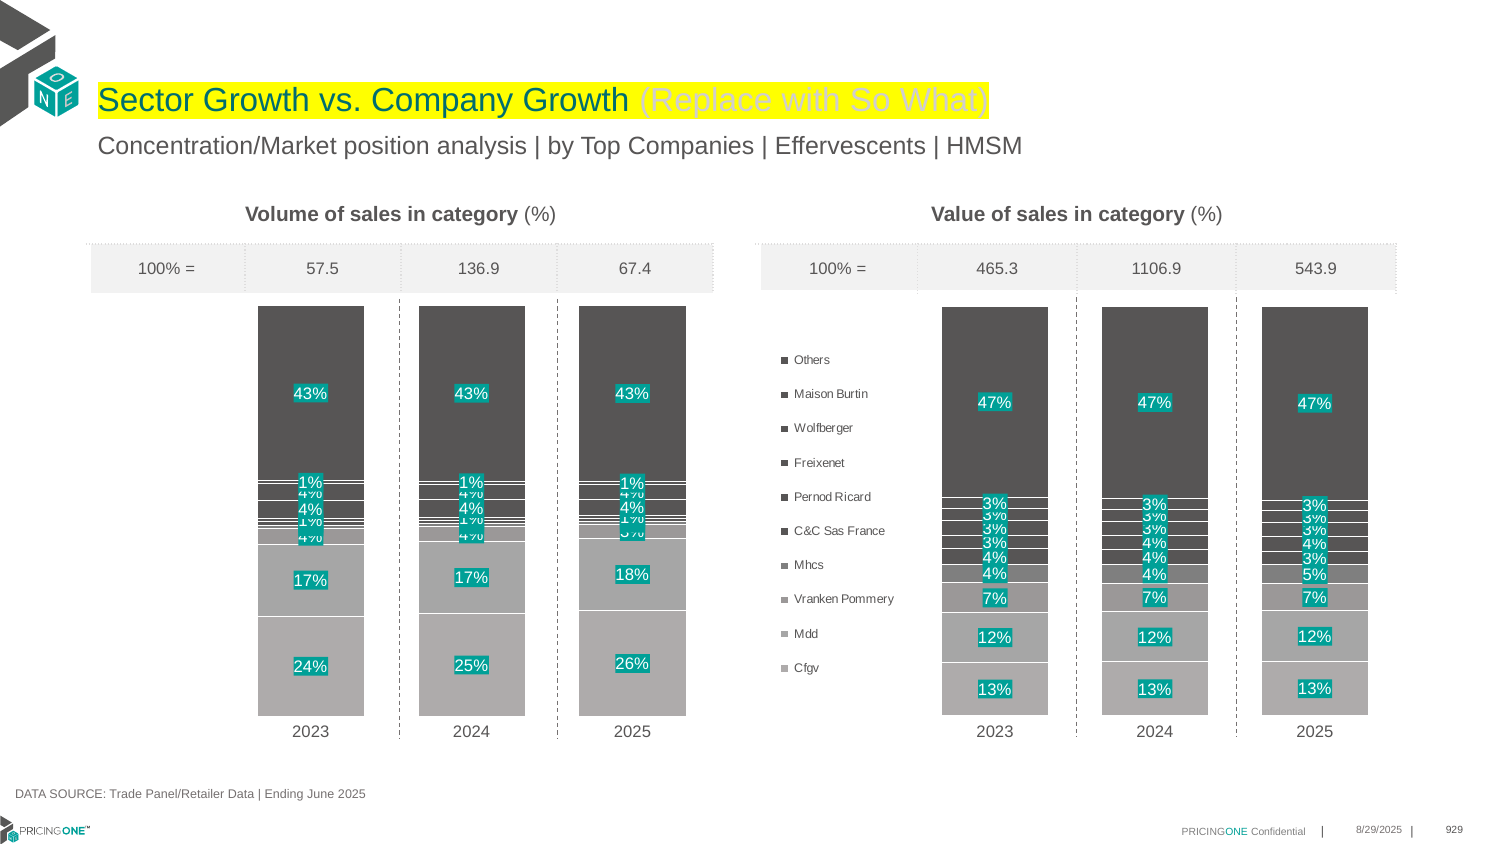

# Sector Growth vs. Company Growth (Replace with So What)
Concentration/Market position analysis | by Top Companies | Effervescents | HMSM
| Volume of sales in category (%) |  |  |  |
| --- | --- | --- | --- |
| 100% = | 57.5 | 136.9 | 67.4 |
| Value of sales in category (%) |  |  |  |
| --- | --- | --- | --- |
| 100% = | 465.3 | 1106.9 | 543.9 |

### Chart

| Category | Cfgv | Mdd | Vranken Pommery | Mhcs | C&C Sas France | Pernod Ricard | Freixenet | Wolfberger | Maison Burtin | Others |
|---|---|---|---|---|---|---|---|---|---|---|
| 2023 | 0.24398834524745625 | 0.17466829699468422 | 0.03948000267003683 | 0.006516428139431885 | 0.009783934438484502 | 0.007100498696895345 | 0.0438539977084736 | 0.04028391971708746 | 0.008137417524504165 | 0.4261871588629458 |
| 2024 | 0.2501543193489522 | 0.1748661298544757 | 0.037100794675449696 | 0.006519790743532467 | 0.008977682678345603 | 0.00728490593687762 | 0.04178379773399704 | 0.03815413624421183 | 0.007641102790073088 | 0.42751733999408464 |
| 2025 | 0.25731914228174013 | 0.17509279455486793 | 0.03433398900996537 | 0.006524084110744891 | 0.008040253800872 | 0.007499254191382124 | 0.039375683453914075 | 0.035676986011317004 | 0.007063882059325762 | 0.42907393052587073 |

### Chart

| Category | Cfgv | Mdd | Vranken Pommery | Mhcs | C&C Sas France | Pernod Ricard | Freixenet | Wolfberger | Maison Burtin | Others |
|---|---|---|---|---|---|---|---|---|---|---|
| 2023 | 0.1305180887074393 | 0.12039065146134381 | 0.07356323996815768 | 0.04406235356710851 | 0.03891346537134693 | 0.033575169124663344 | 0.03442910660883859 | 0.030784452430124166 | 0.026256423466778003 | 0.4675070492941996 |
| 2024 | 0.13138409301528708 | 0.12182011712538526 | 0.07012024043171652 | 0.04496837152761535 | 0.036485184855330755 | 0.03510924950345816 | 0.03339903479454489 | 0.030269046417607137 | 0.025964409076500935 | 0.4704802532525539 |
| 2025 | 0.13239412036219922 | 0.12348755991227793 | 0.06610322718067167 | 0.04602534226041014 | 0.033652075481892384 | 0.03689893482998078 | 0.03219719699806394 | 0.0296676697771938 | 0.0256236619712986 | 0.47395021122601155 |
DATA SOURCE: Trade Panel/Retailer Data | Ending June 2025

8/29/2025
929